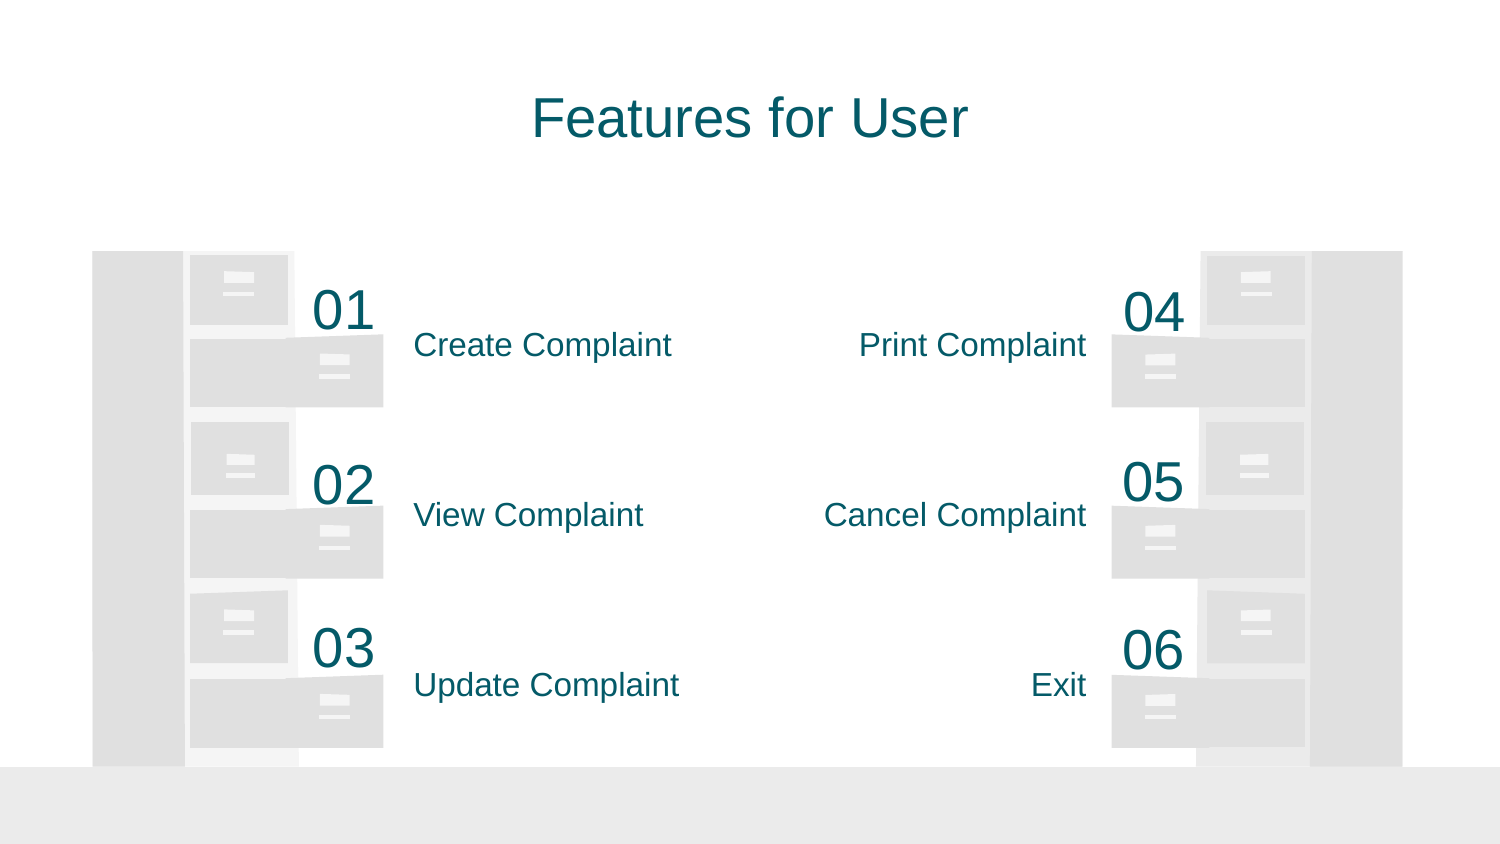

# Features for User

01
04
Create Complaint
Print Complaint
05
02
View Complaint
Cancel Complaint
03
06
Update Complaint
Exit